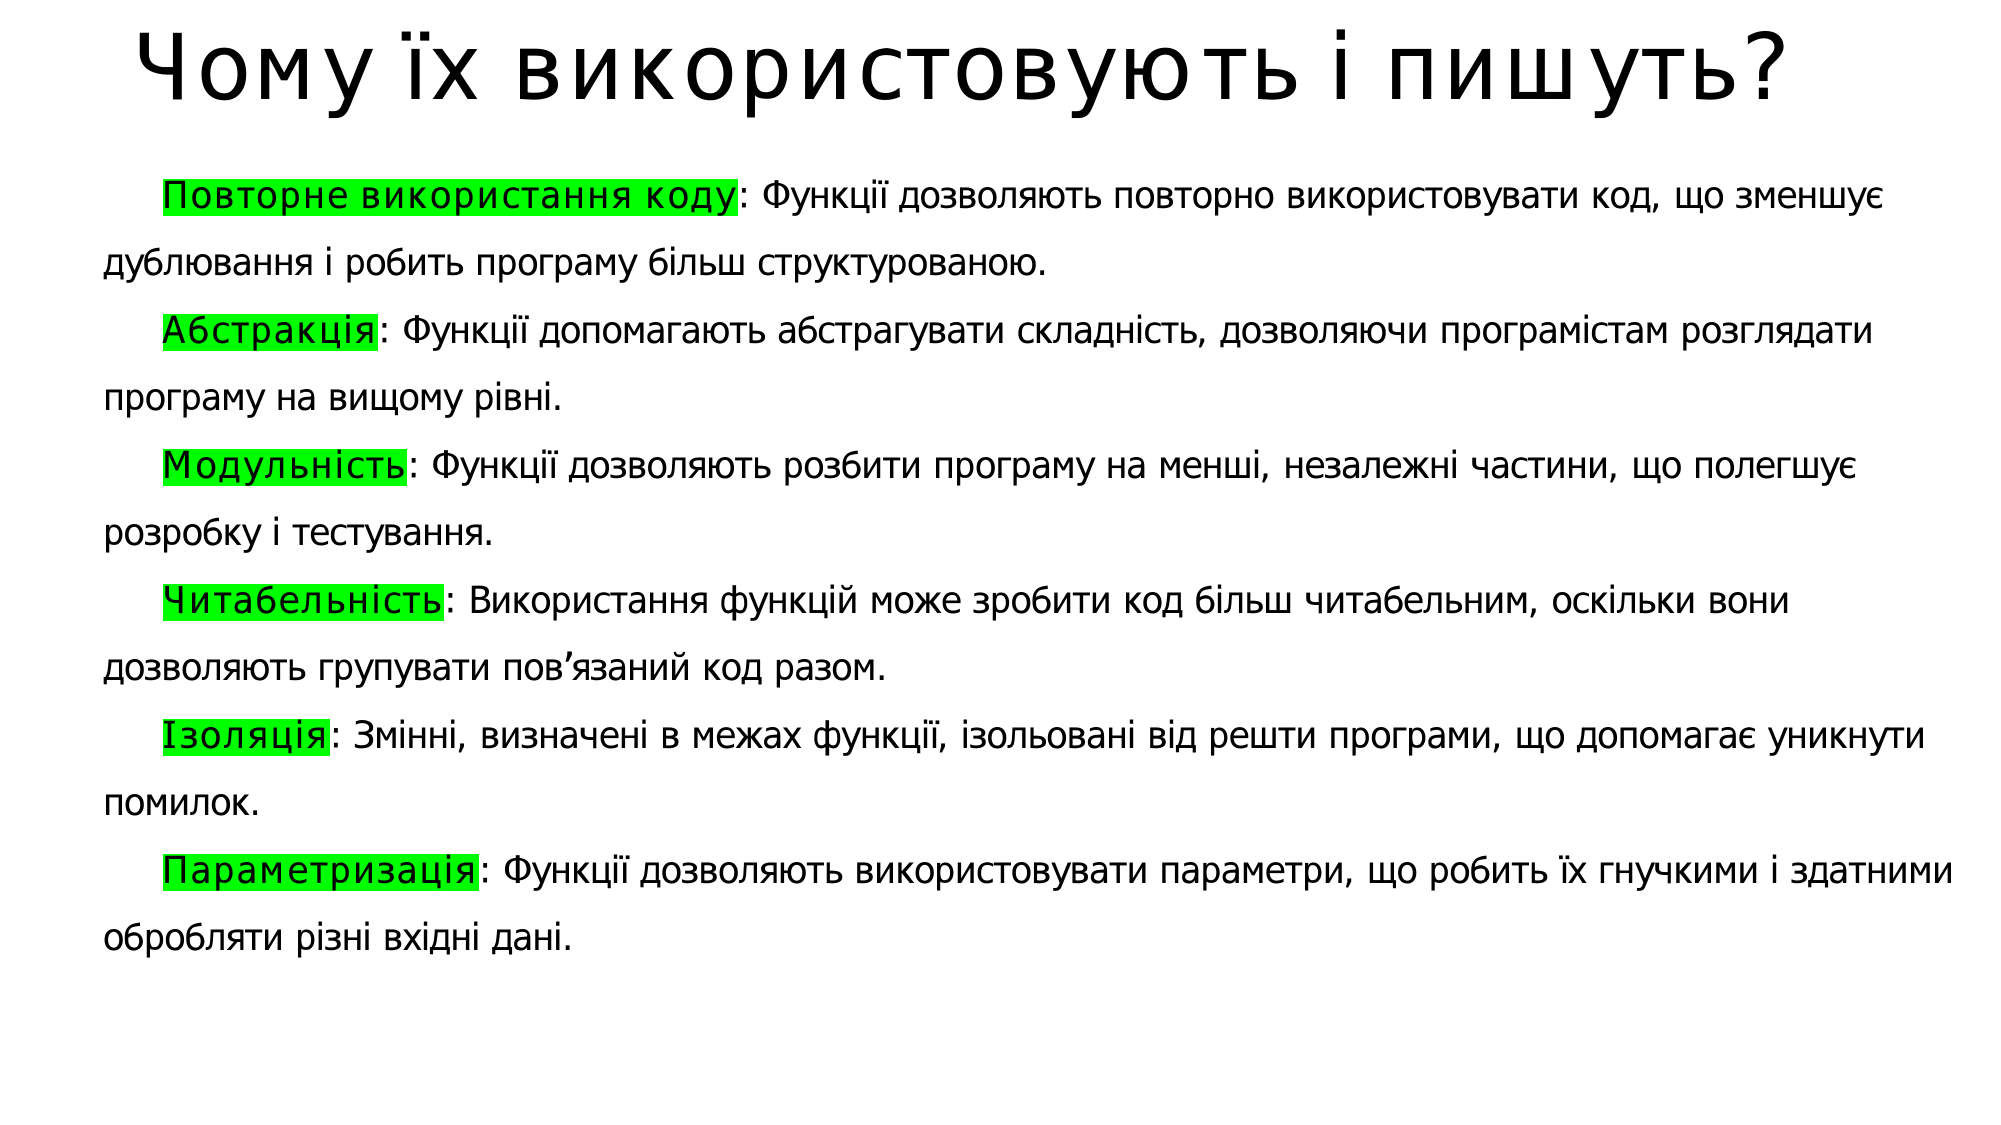

# Чому їх використовують і пишуть?
Повторне використання коду: Функції дозволяють повторно використовувати код, що зменшує дублювання і робить програму більш структурованою.
Абстракція: Функції допомагають абстрагувати складність, дозволяючи програмістам розглядати програму на вищому рівні.
Модульність: Функції дозволяють розбити програму на менші, незалежні частини, що полегшує розробку і тестування.
Читабельність: Використання функцій може зробити код більш читабельним, оскільки вони дозволяють групувати пов’язаний код разом.
Ізоляція: Змінні, визначені в межах функції, ізольовані від решти програми, що допомагає уникнути помилок.
Параметризація: Функції дозволяють використовувати параметри, що робить їх гнучкими і здатними обробляти різні вхідні дані.